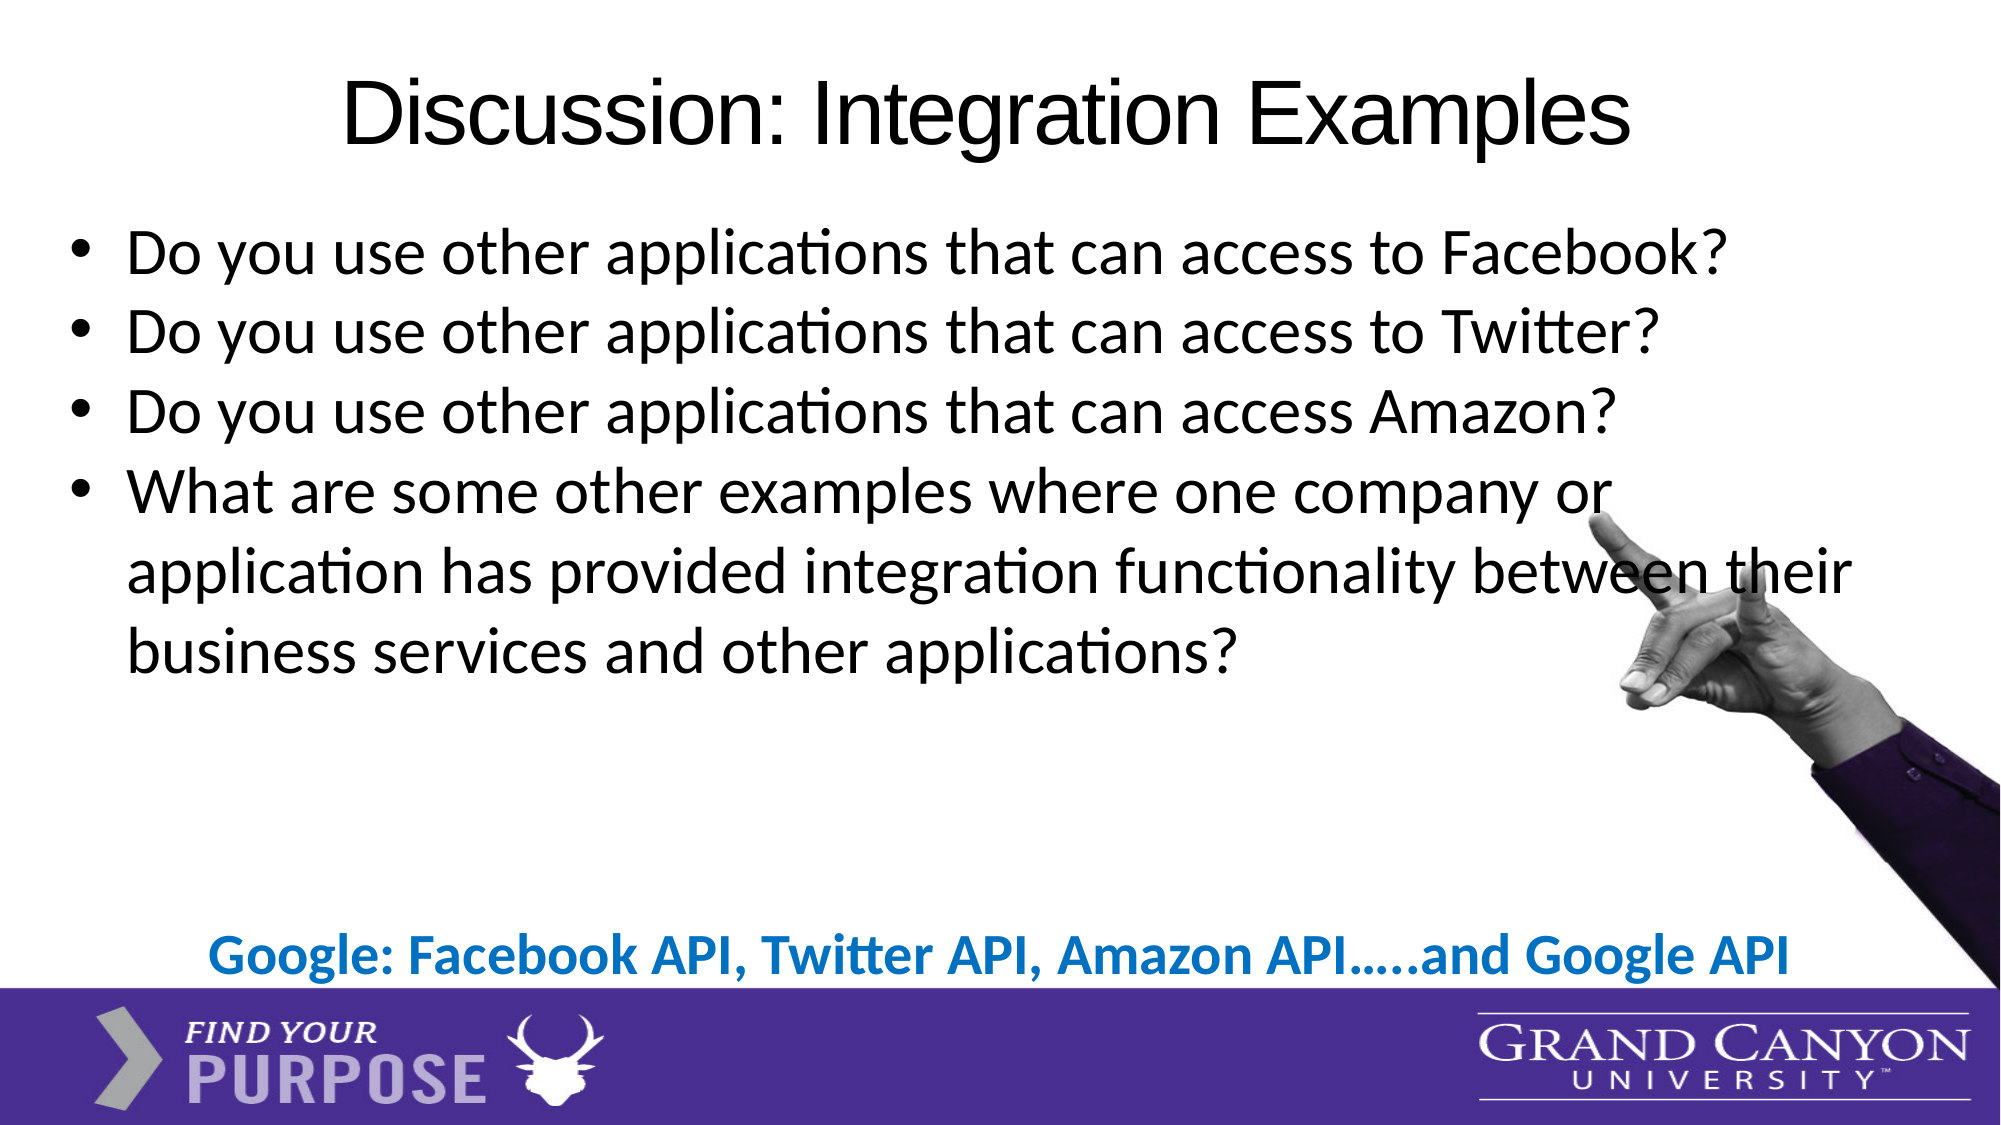

# Discussion: Integration Examples
Do you use other applications that can access to Facebook?
Do you use other applications that can access to Twitter?
Do you use other applications that can access Amazon?
What are some other examples where one company or application has provided integration functionality between their business services and other applications?

Google: Facebook API, Twitter API, Amazon API…..and Google API